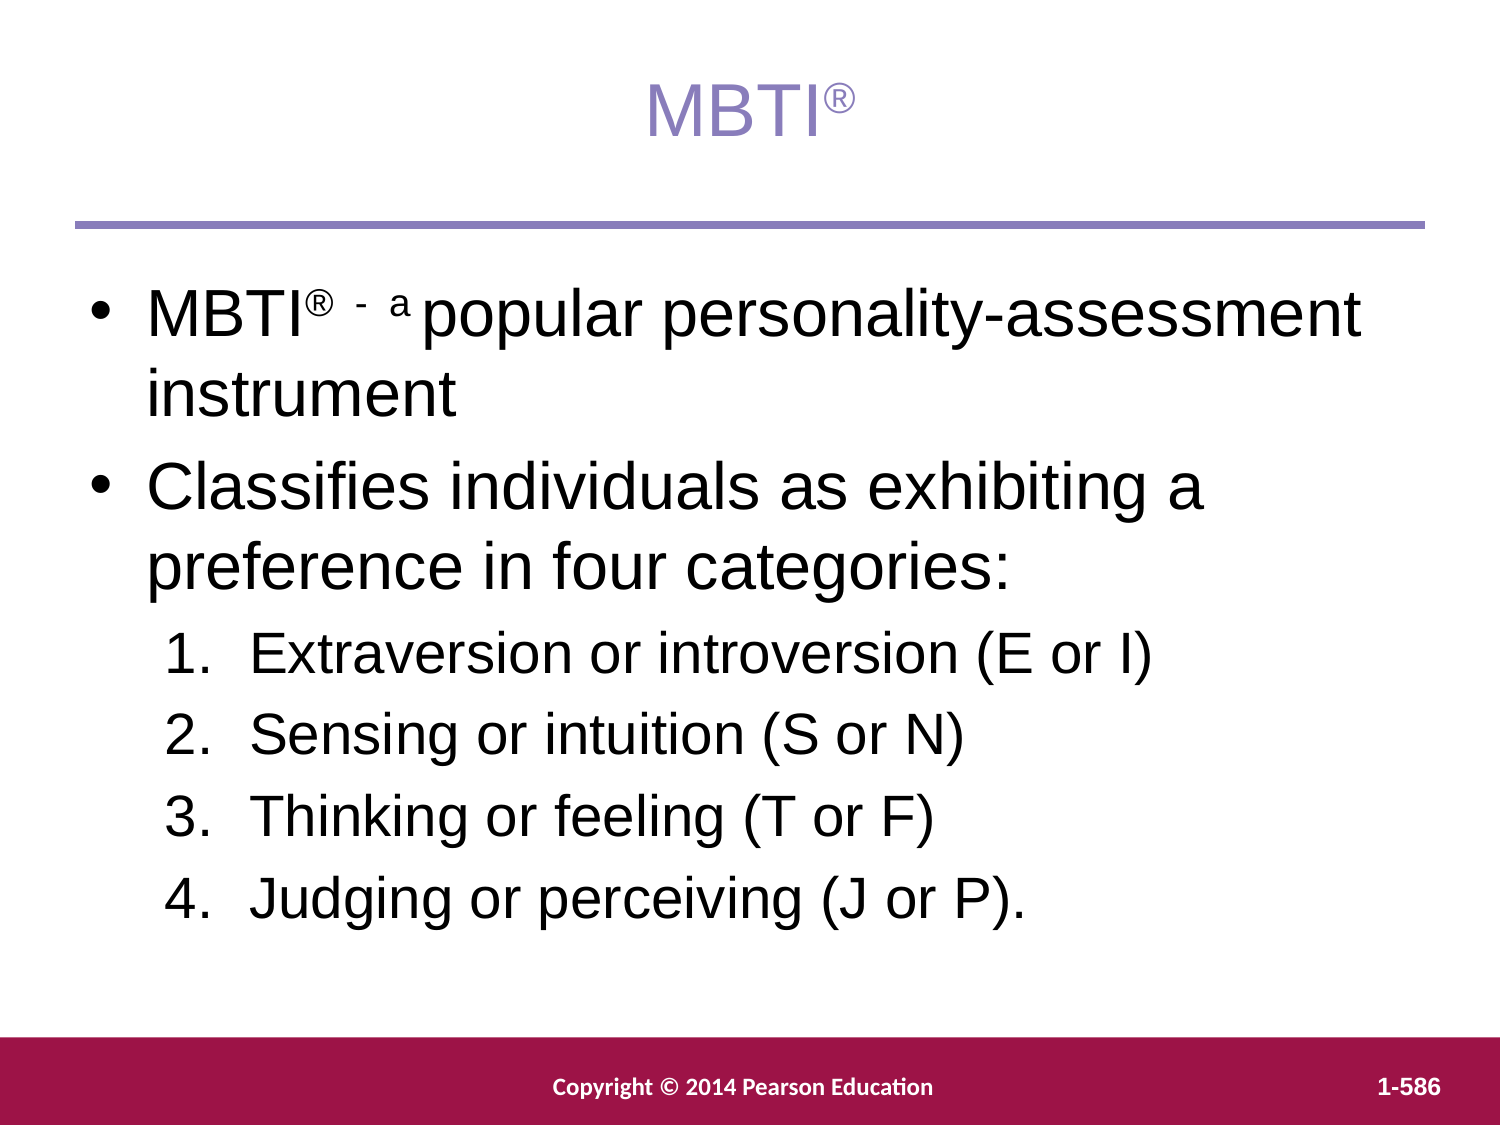

MBTI®
MBTI®  -  a popular personality-assessment instrument
Classifies individuals as exhibiting a preference in four categories:
Extraversion or introversion (E or I)
Sensing or intuition (S or N)
Thinking or feeling (T or F)
Judging or perceiving (J or P).